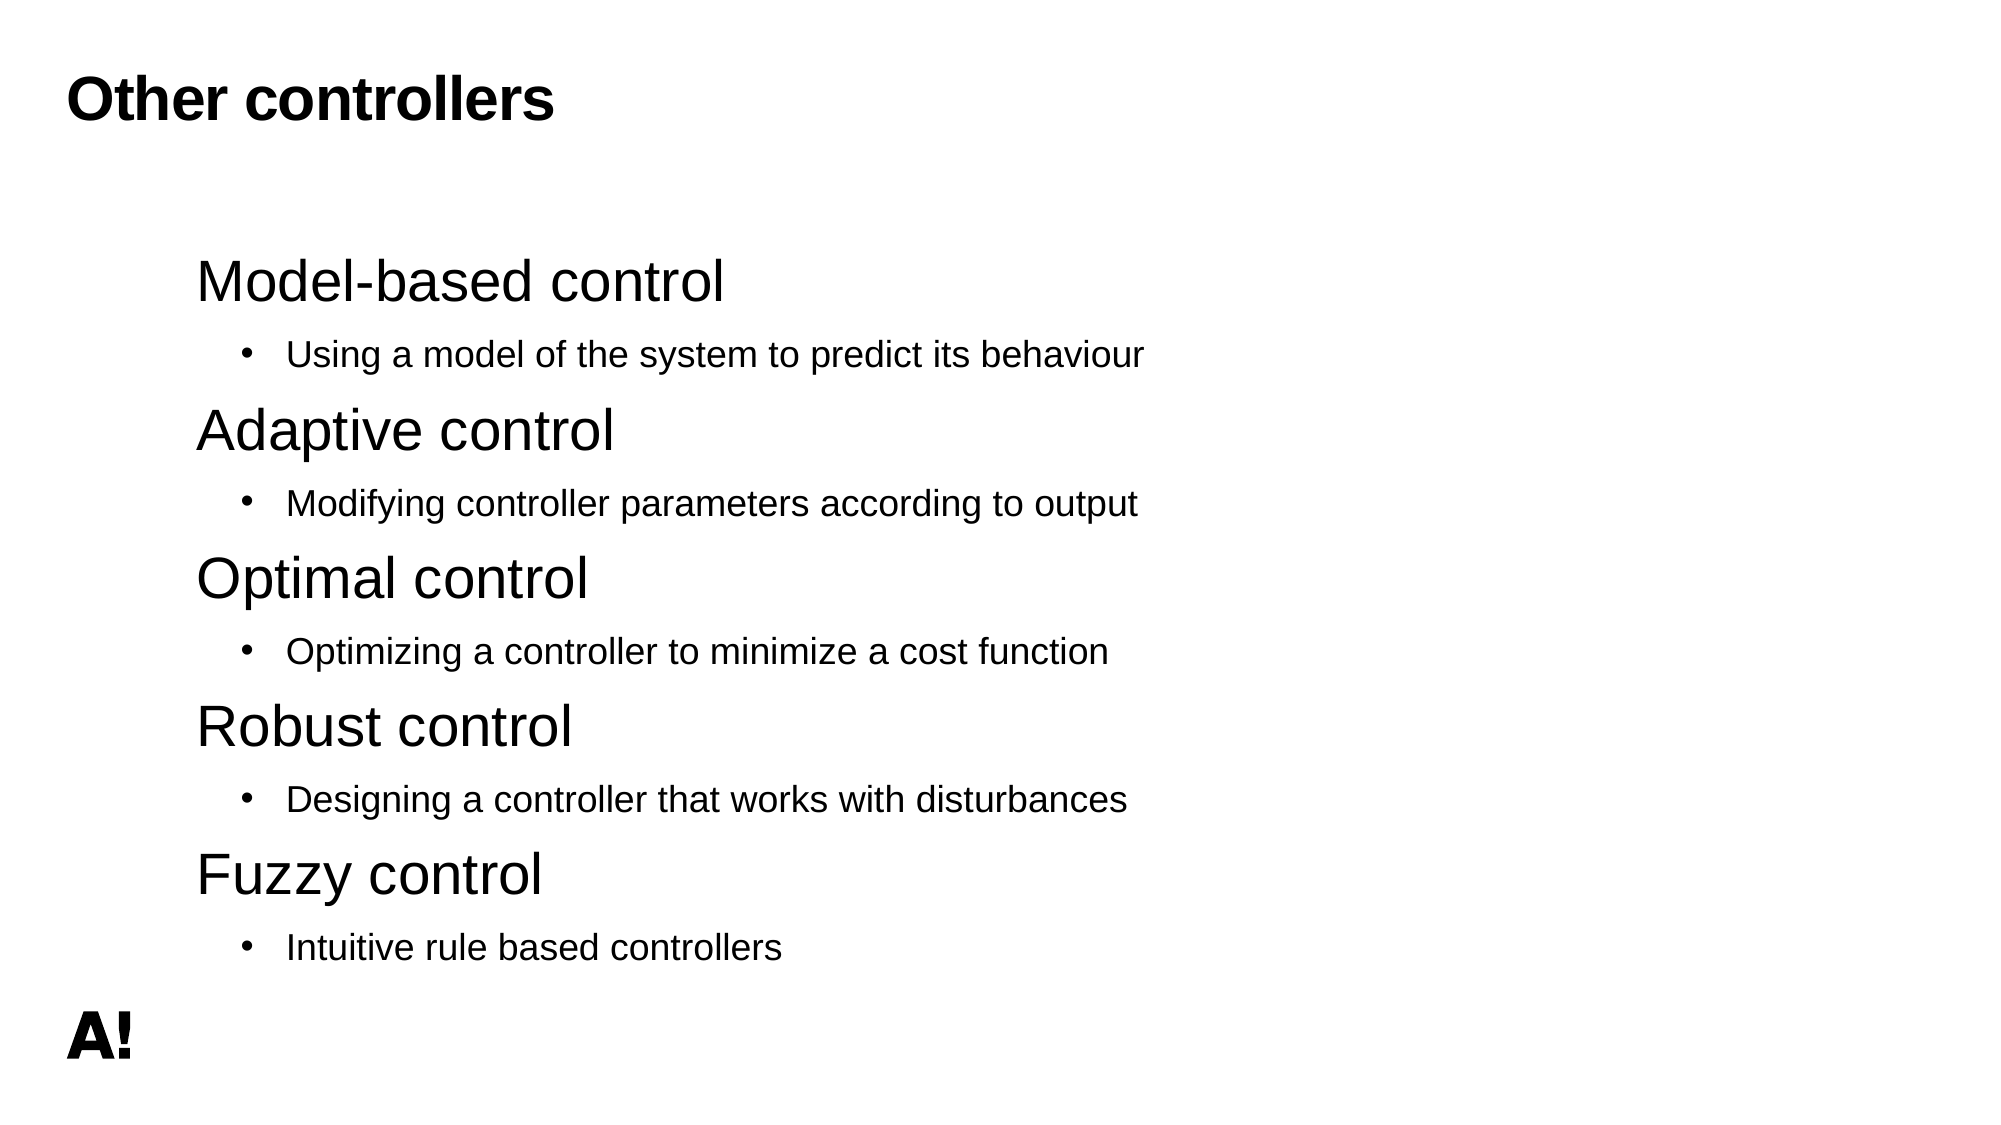

# Other controllers
Model-based control
Using a model of the system to predict its behaviour
Adaptive control
Modifying controller parameters according to output
Optimal control
Optimizing a controller to minimize a cost function
Robust control
Designing a controller that works with disturbances
Fuzzy control
Intuitive rule based controllers